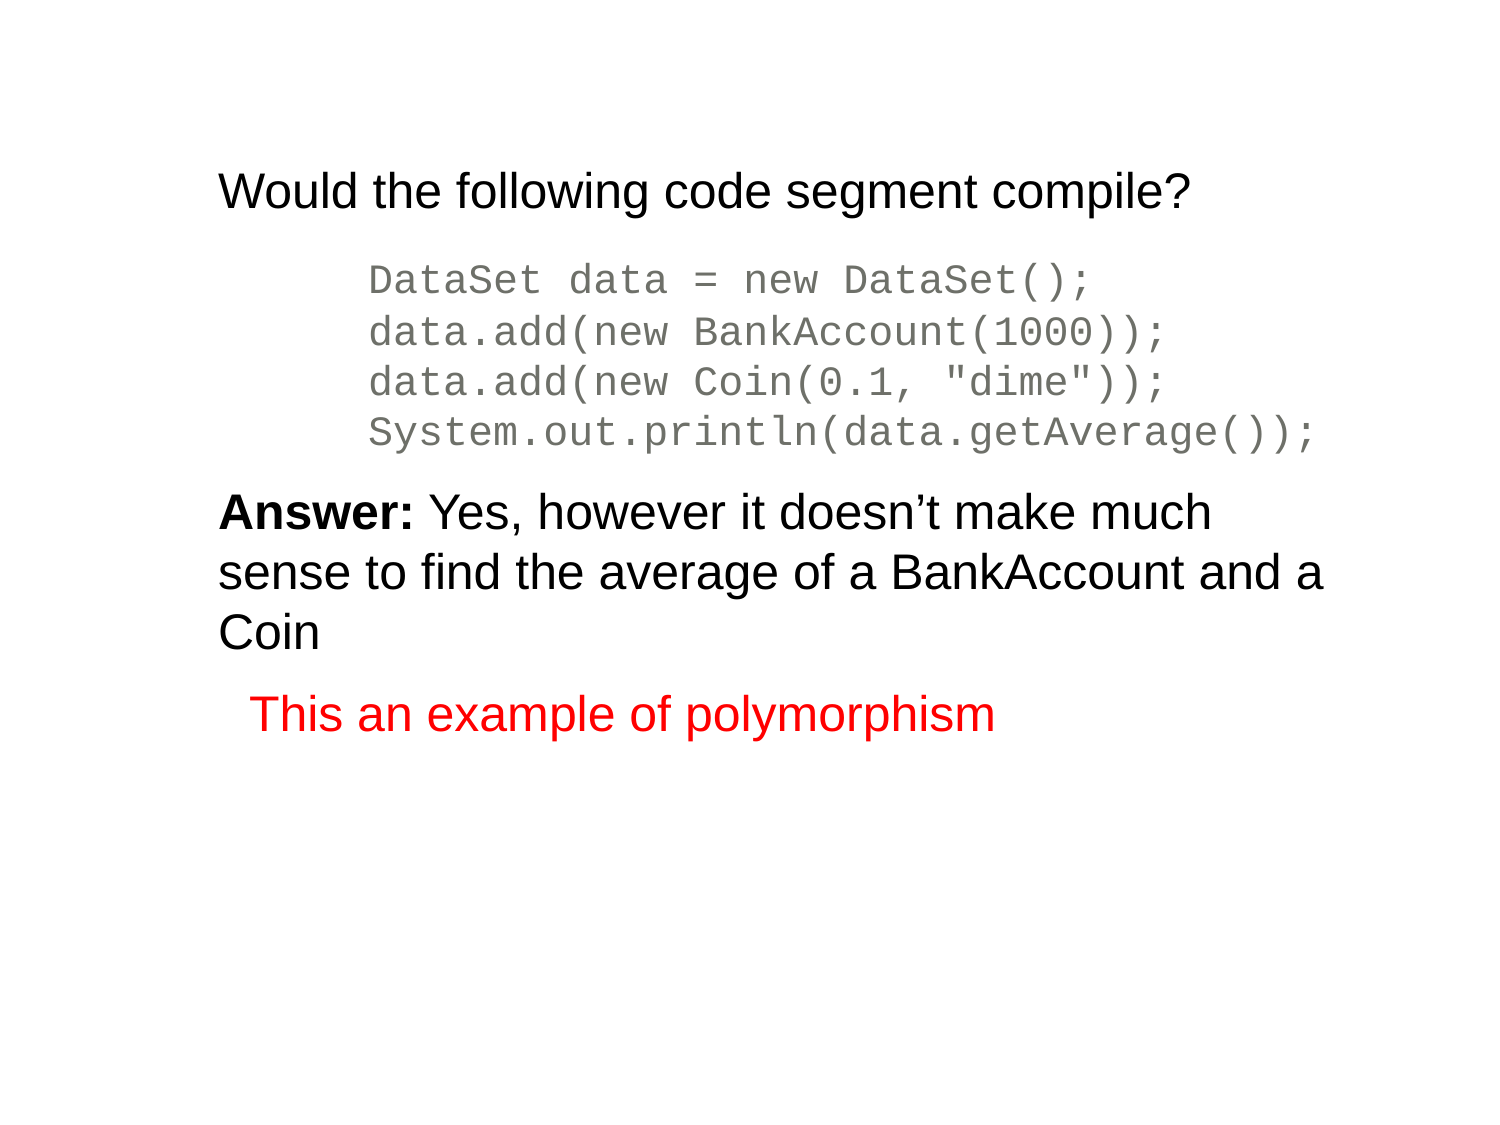

Would the following code segment compile?
	DataSet data = new DataSet();
	data.add(new BankAccount(1000));
	data.add(new Coin(0.1, "dime"));
	System.out.println(data.getAverage());
Answer: Yes, however it doesn’t make much sense to find the average of a BankAccount and a Coin
This an example of polymorphism